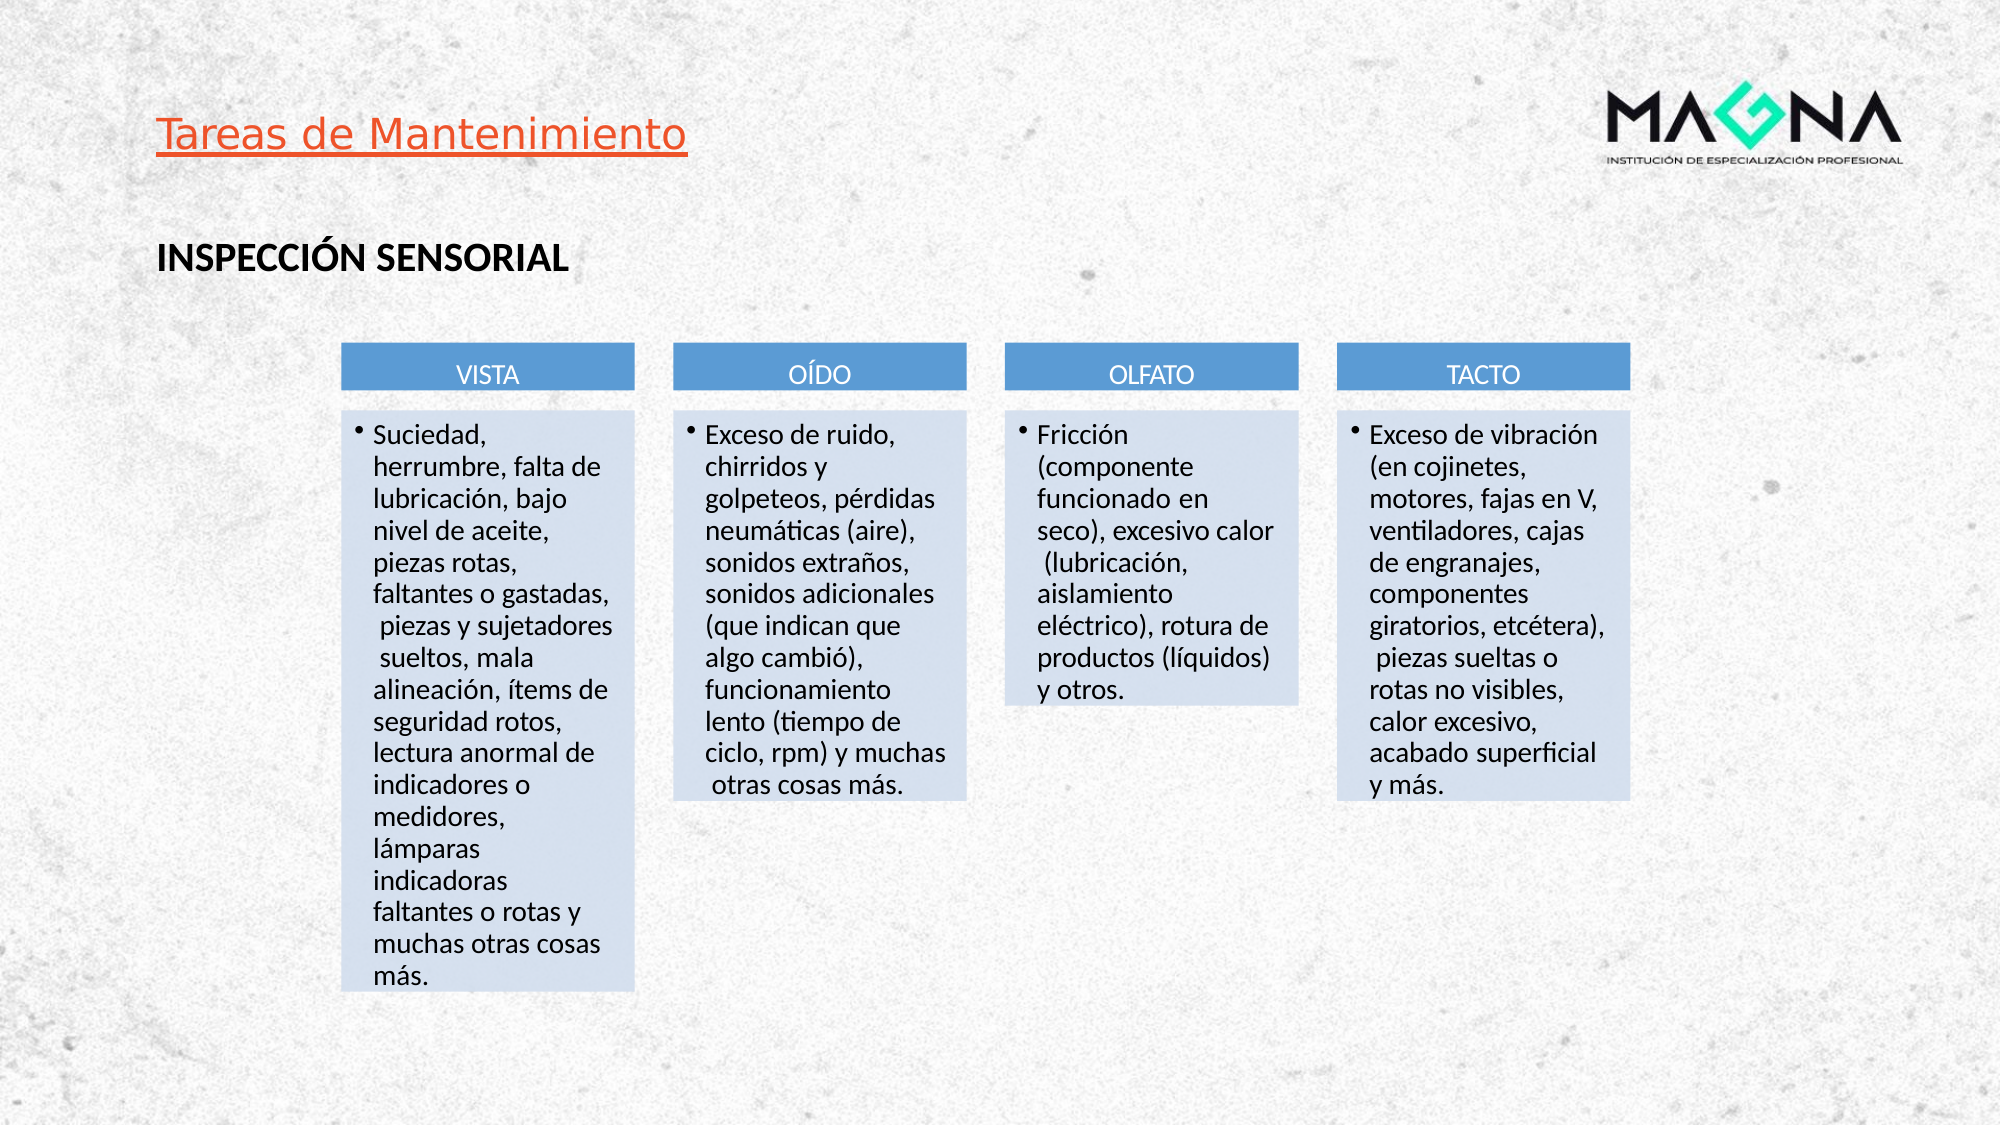

# Tareas de Mantenimiento
INSPECCIÓN SENSORIAL
VISTA
OÍDO
OLFATO
TACTO
Suciedad,  herrumbre, falta de  lubricación, bajo  nivel de aceite,  piezas rotas,  faltantes o gastadas,  piezas y sujetadores  sueltos, mala  alineación, ítems de  seguridad rotos,  lectura anormal de  indicadores o  medidores,  lámparas  indicadoras  faltantes o rotas y  muchas otras cosas  más.
Exceso de ruido,  chirridos y  golpeteos, pérdidas  neumáticas (aire),  sonidos extraños,  sonidos adicionales  (que indican que  algo cambió),  funcionamiento  lento (tiempo de  ciclo, rpm) y muchas  otras cosas más.
Fricción  (componente  funcionado en  seco), excesivo calor  (lubricación,  aislamiento  eléctrico), rotura de  productos (líquidos)  y otros.
Exceso de vibración  (en cojinetes,  motores, fajas en V,  ventiladores, cajas  de engranajes,  componentes  giratorios, etcétera),  piezas sueltas o  rotas no visibles,  calor excesivo,  acabado superficial  y más.